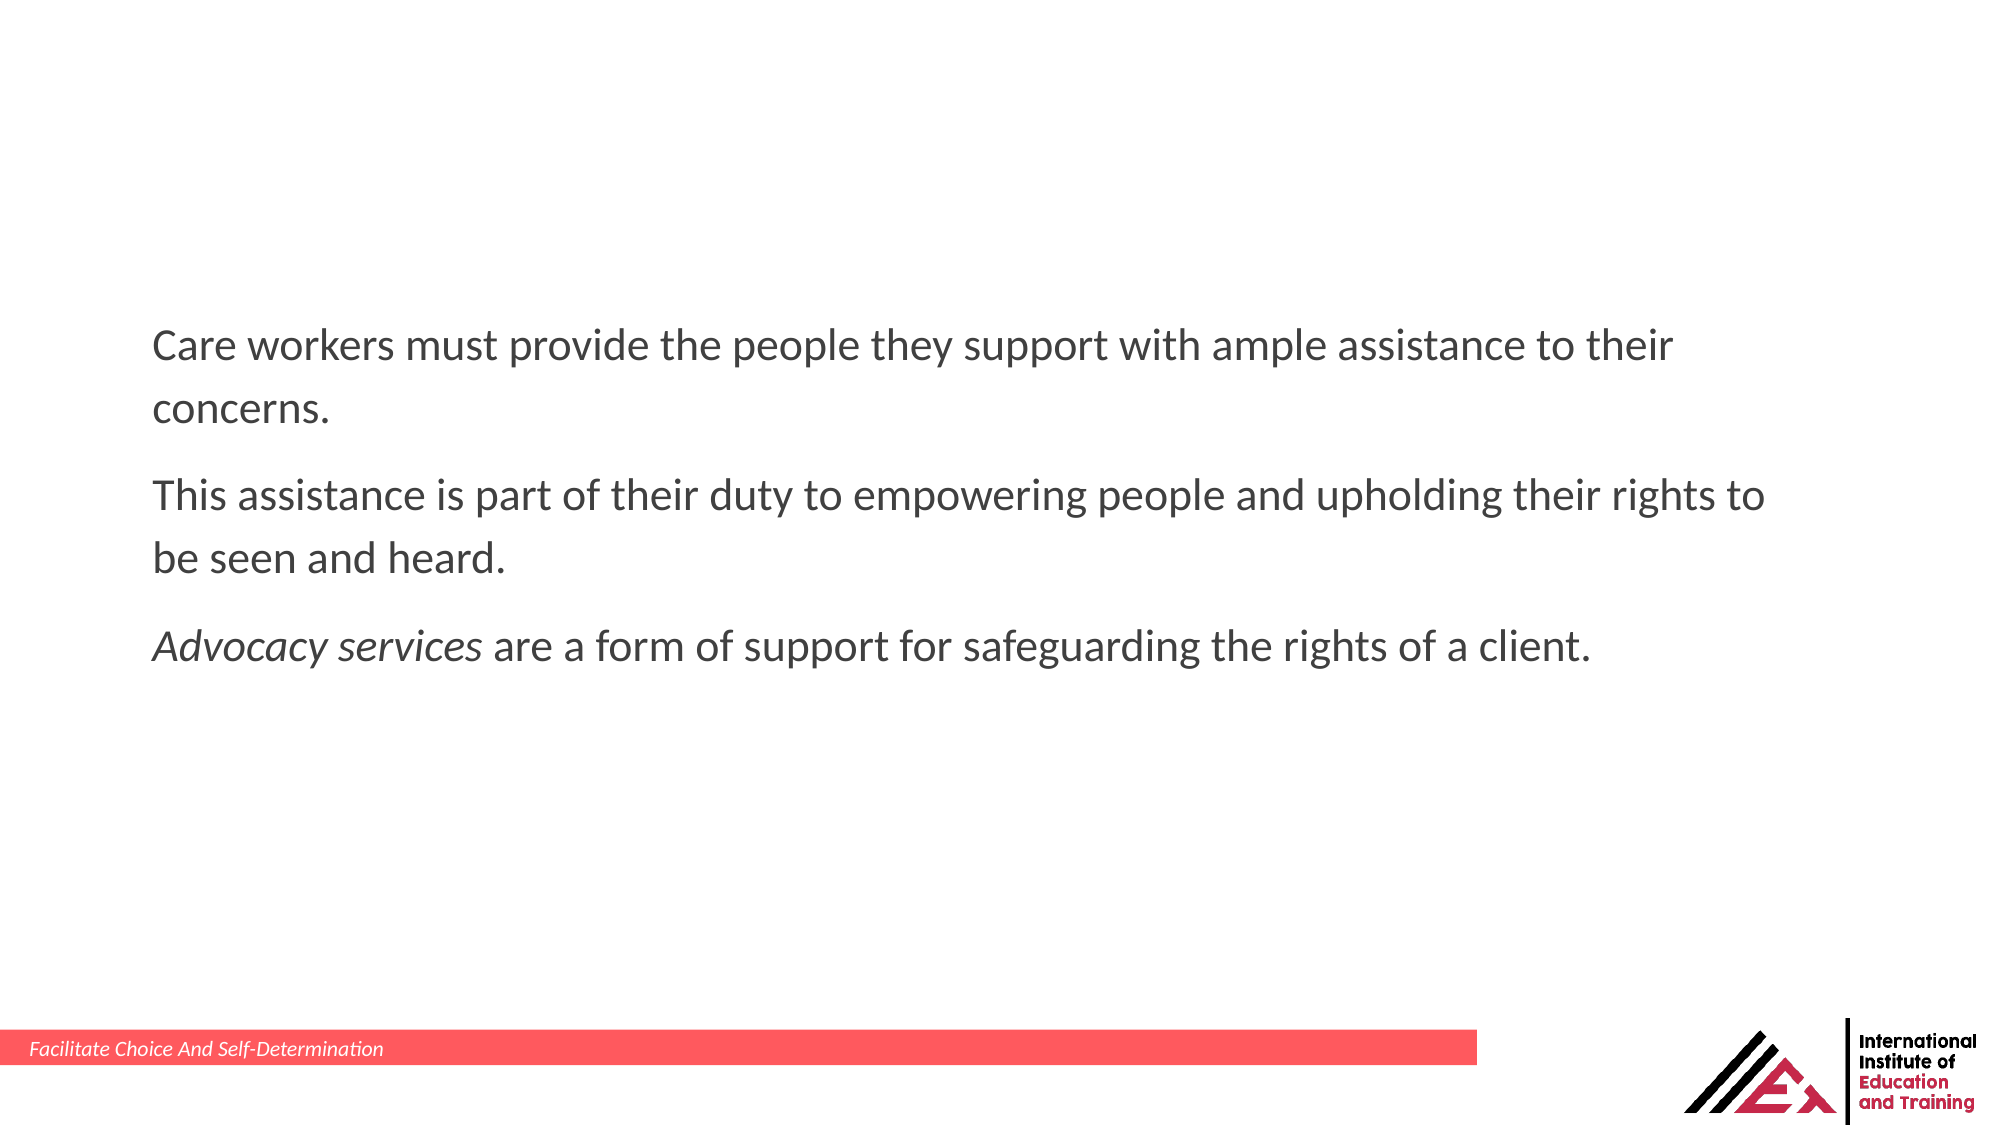

Care workers must provide the people they support with ample assistance to their concerns.
This assistance is part of their duty to empowering people and upholding their rights to be seen and heard.
Advocacy services are a form of support for safeguarding the rights of a client.
Facilitate Choice And Self-Determination